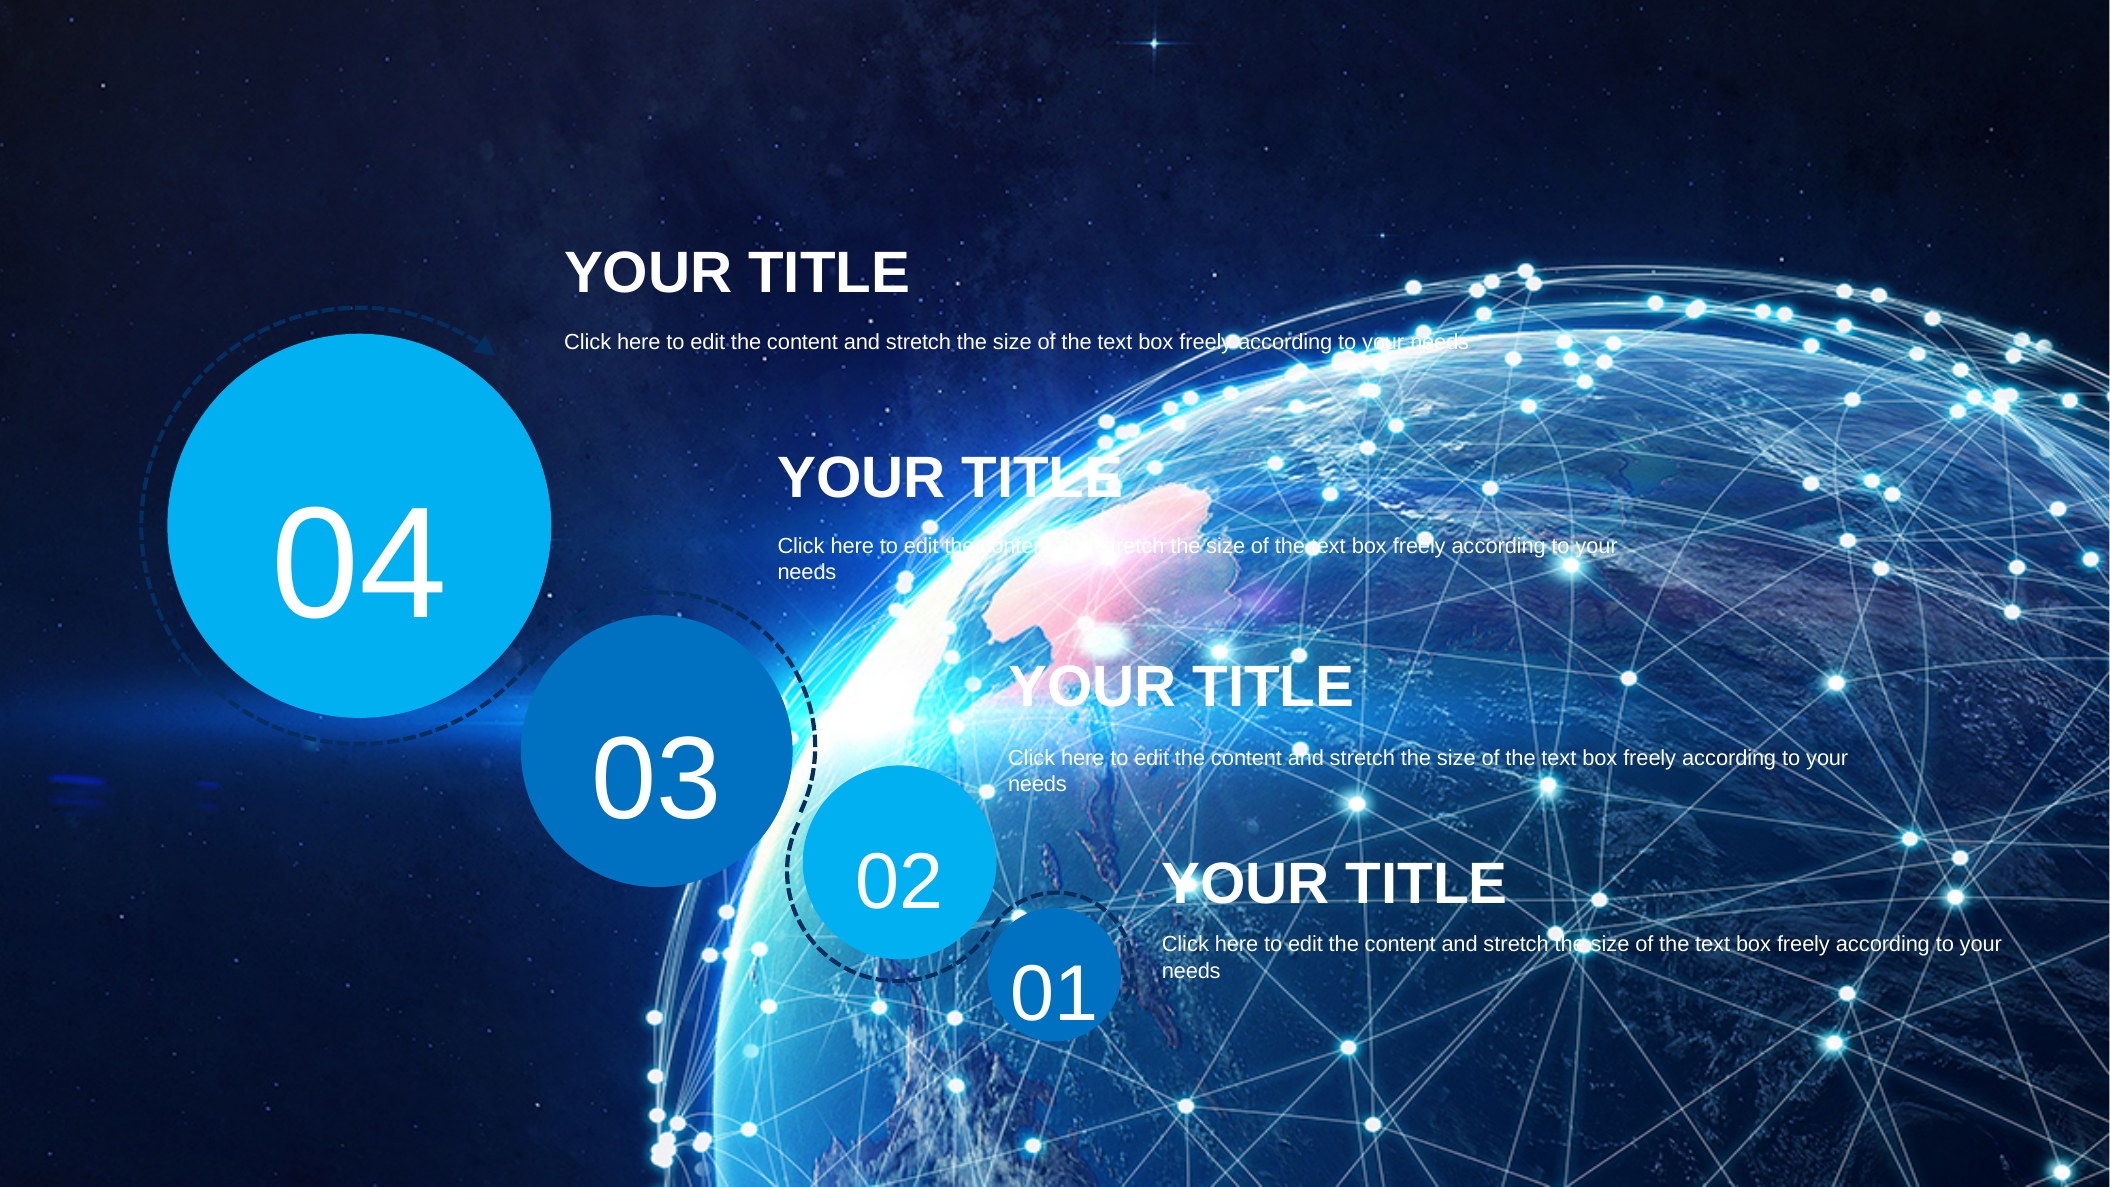

YOUR TITLE

Click here to edit the content and stretch the size of the text box freely according to your needs
04
YOUR TITLE
Click here to edit the content and stretch the size of the text box freely according to your needs
03
YOUR TITLE
Click here to edit the content and stretch the size of the text box freely according to your needs
02
YOUR TITLE
01
Click here to edit the content and stretch the size of the text box freely according to your needs